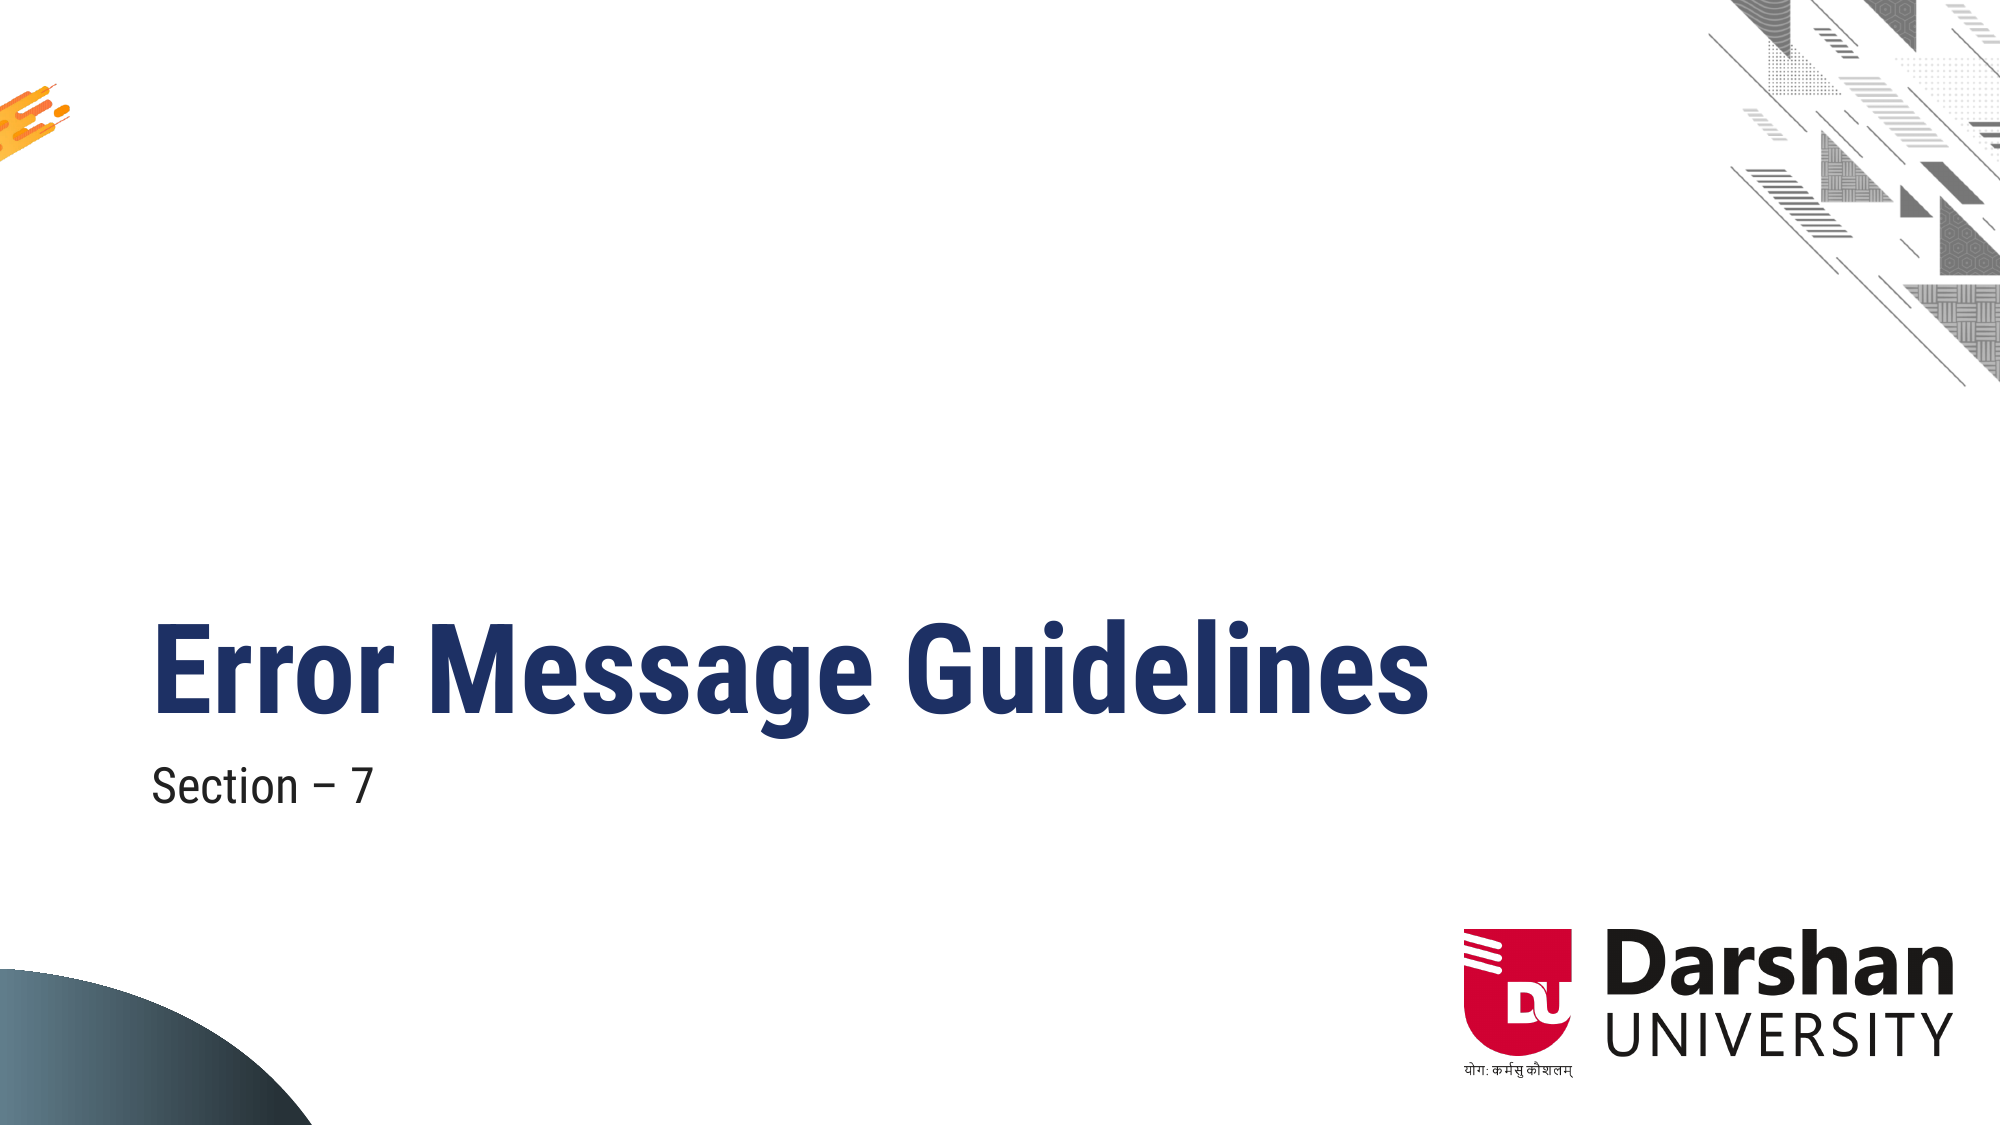

# Error Message Guidelines
Section – 7